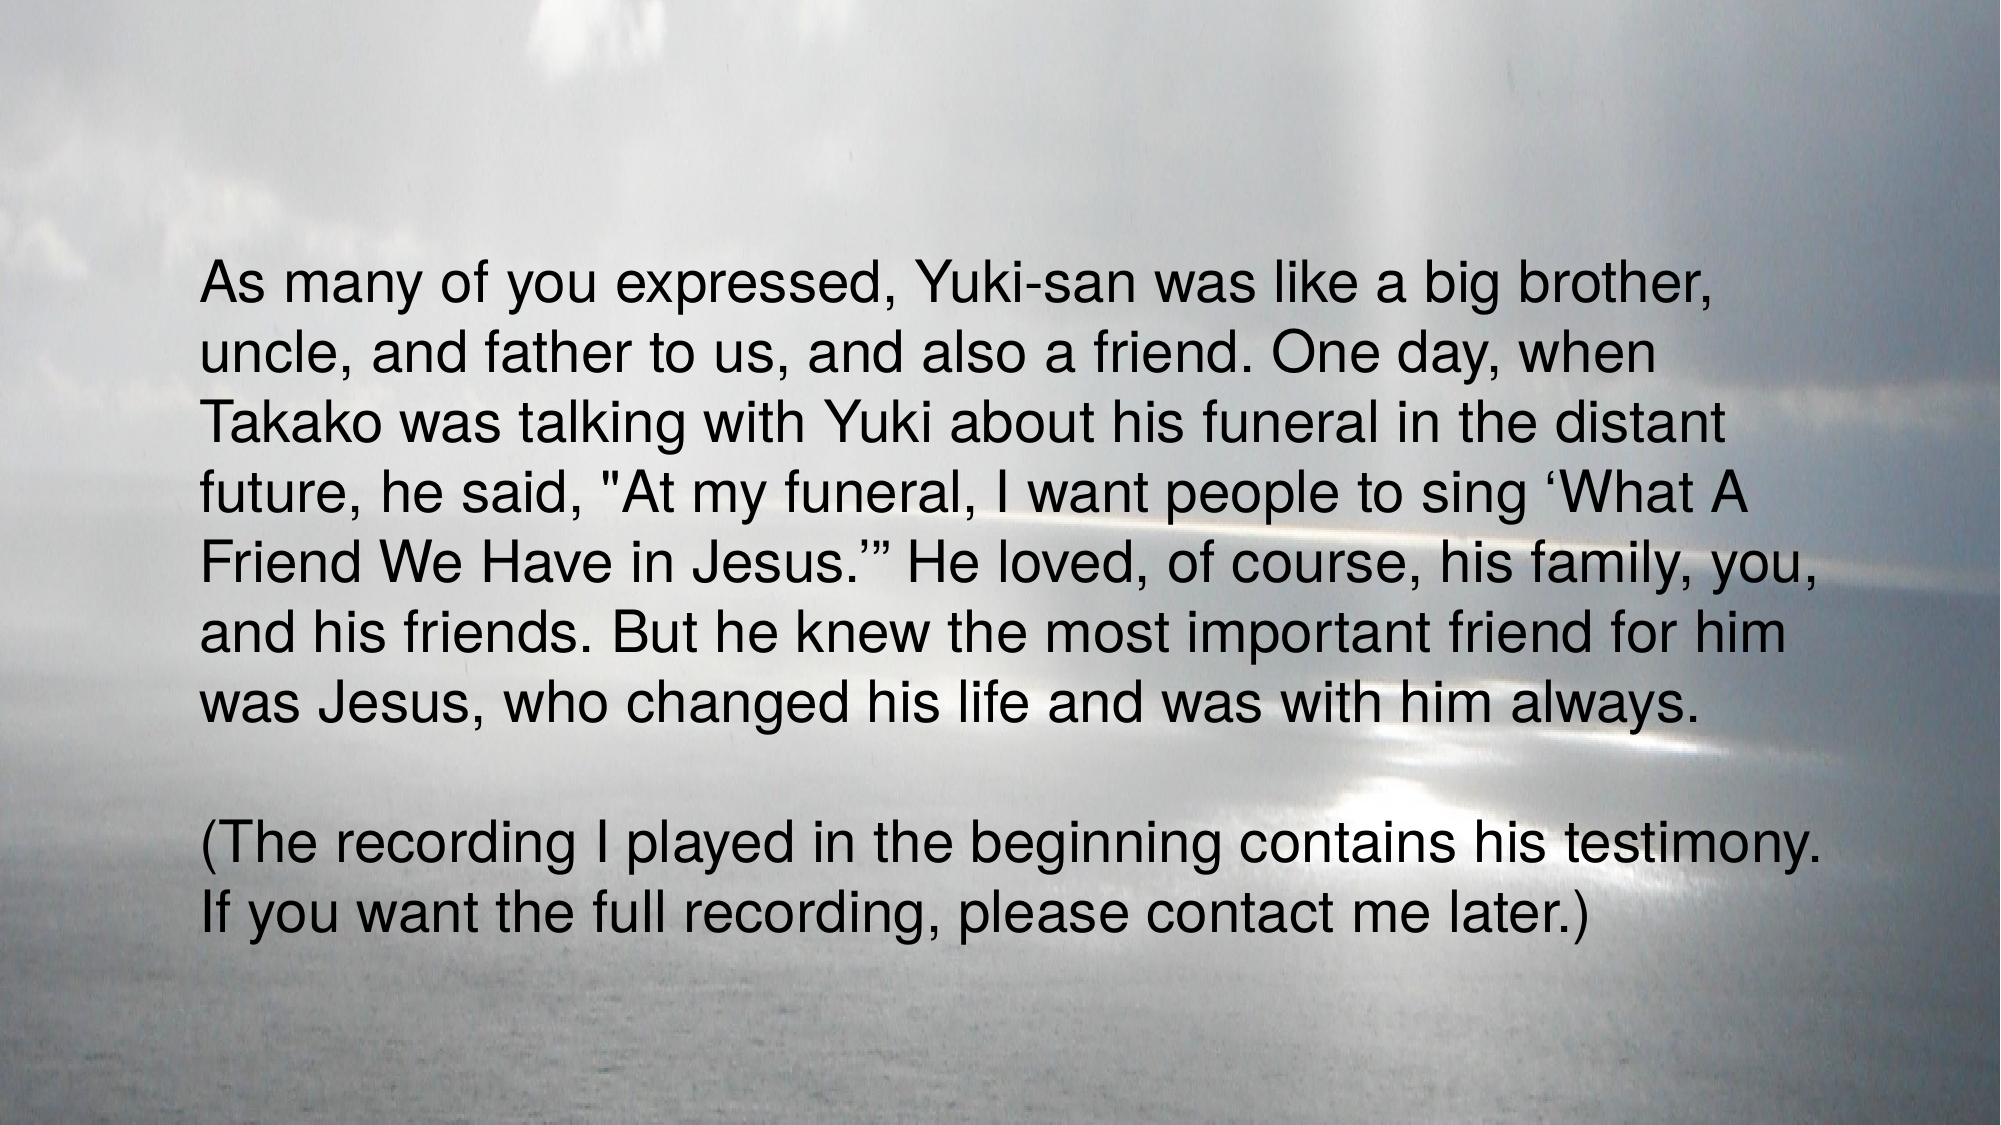

As many of you expressed, Yuki-san was like a big brother, uncle, and father to us, and also a friend. One day, when Takako was talking with Yuki about his funeral in the distant future, he said, "At my funeral, I want people to sing ‘What A Friend We Have in Jesus.’” He loved, of course, his family, you, and his friends. But he knew the most important friend for him was Jesus, who changed his life and was with him always.

(The recording I played in the beginning contains his testimony. If you want the full recording, please contact me later.)